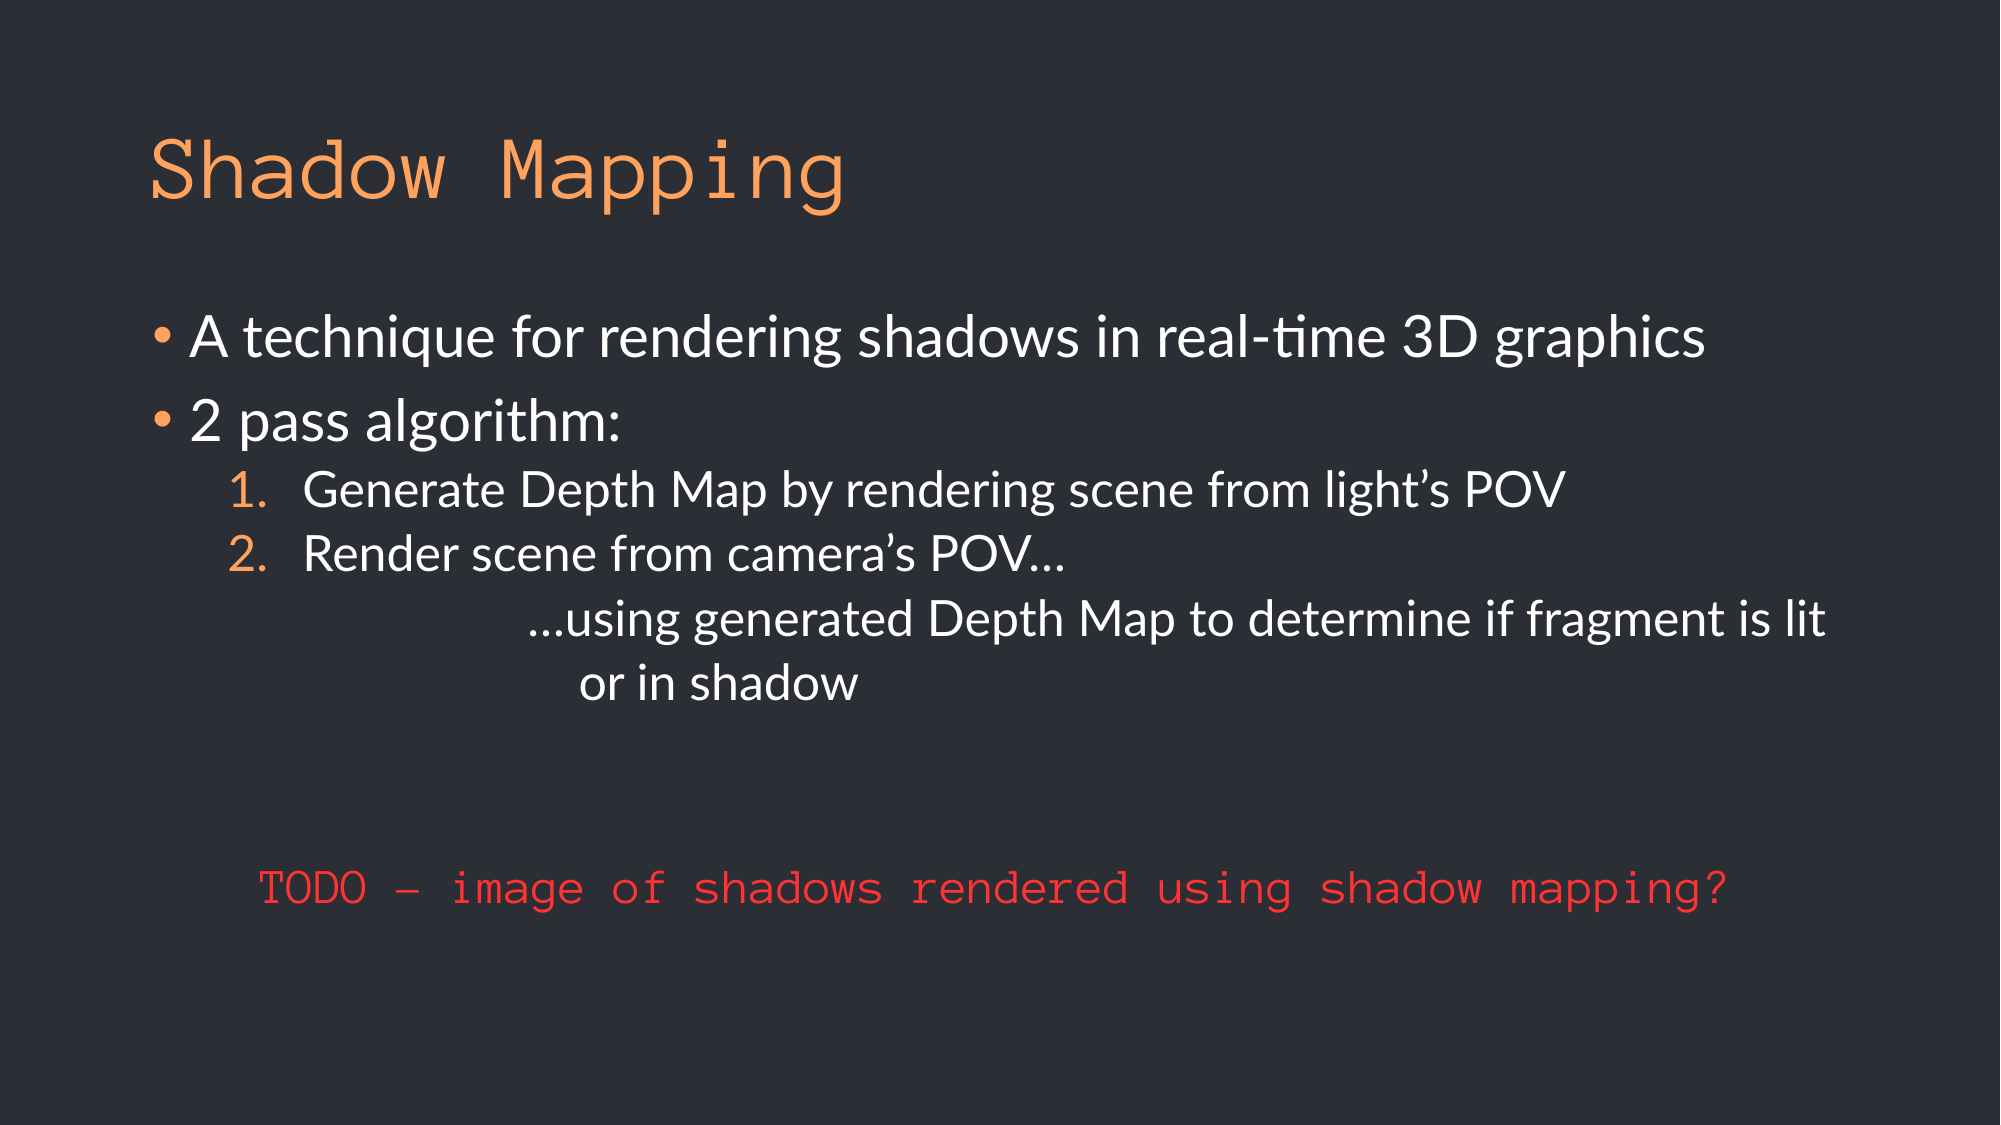

# Shadow Mapping
A technique for rendering shadows in real-time 3D graphics
2 pass algorithm:
Generate Depth Map by rendering scene from light’s POV
Render scene from camera’s POV…
		…using generated Depth Map to determine if fragment is lit
		    or in shadow
TODO – image of shadows rendered using shadow mapping?